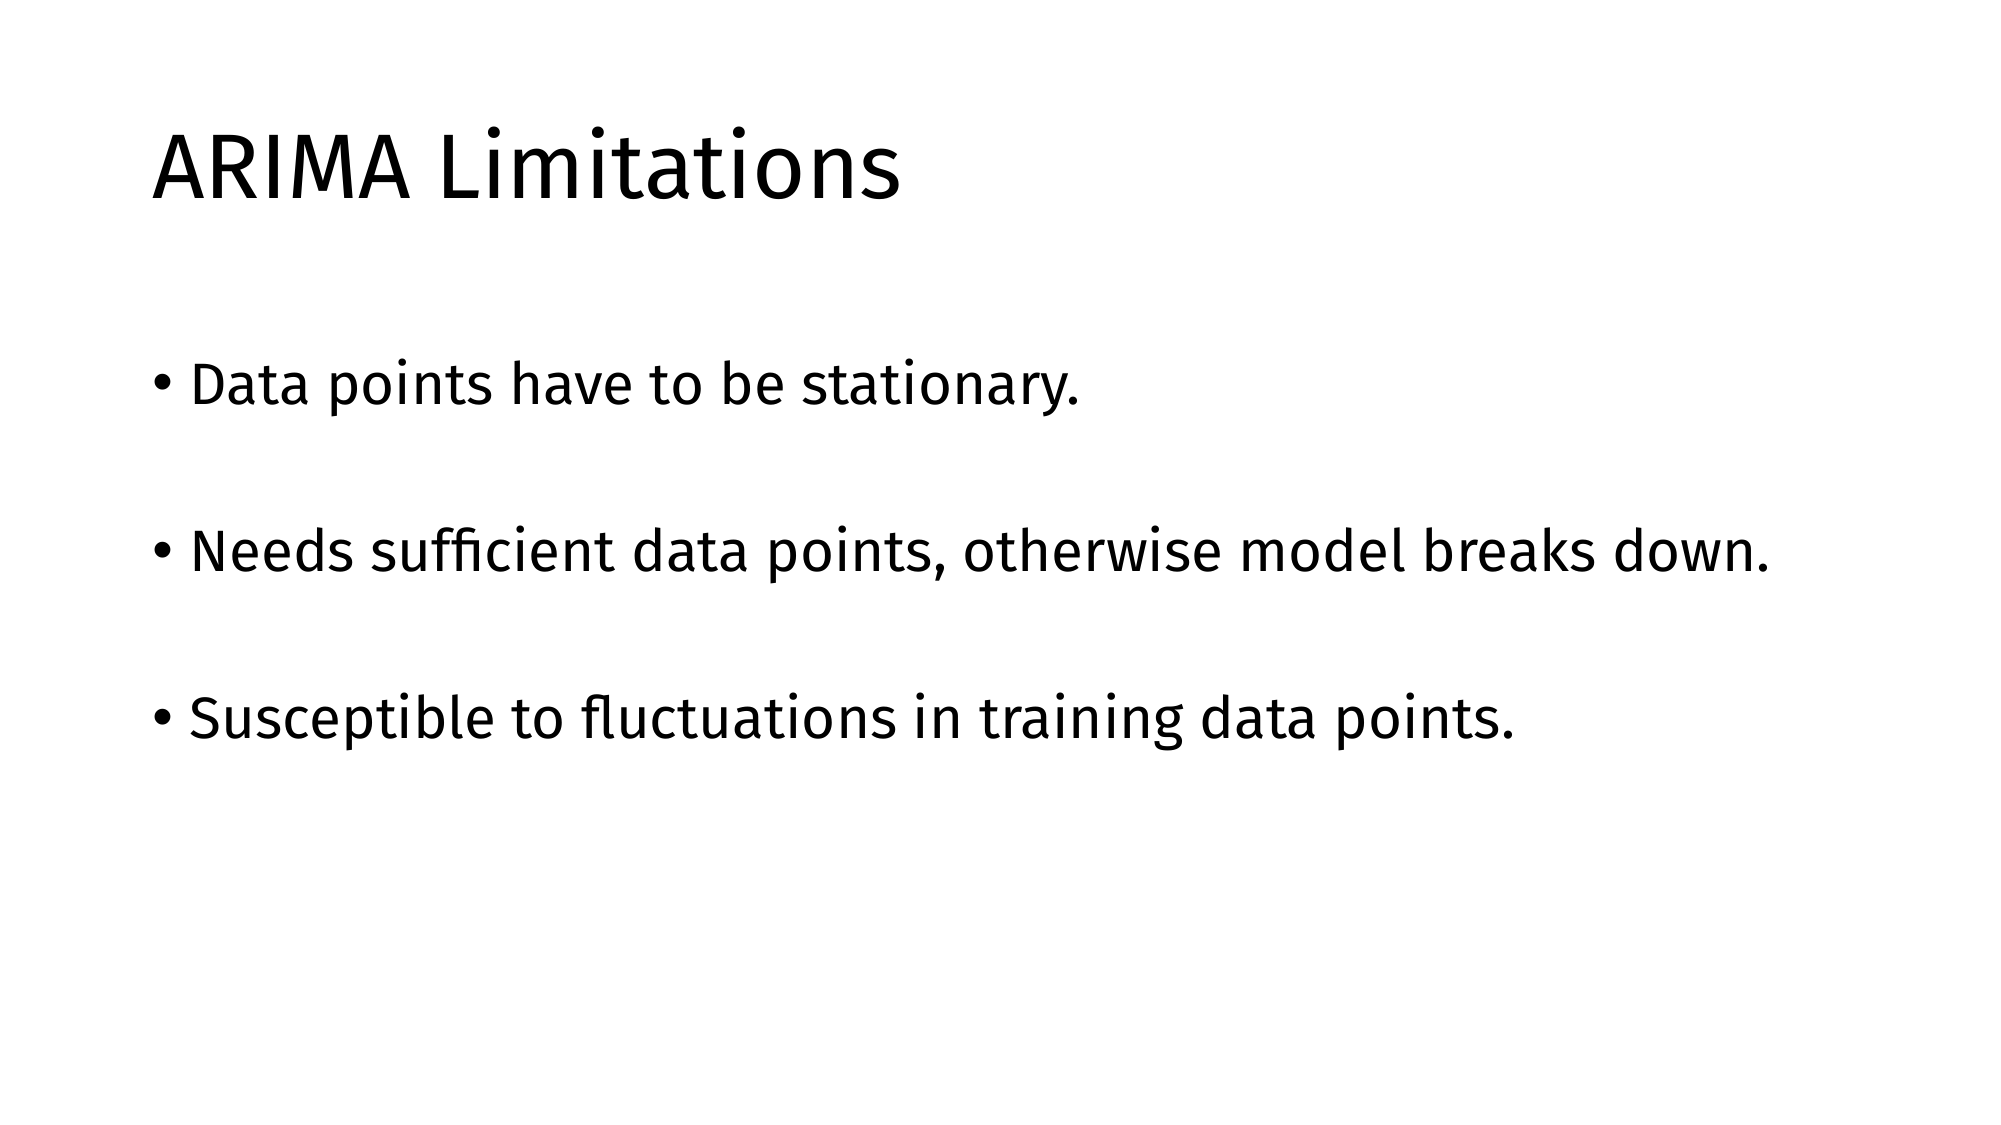

# ARIMA Limitations
Data points have to be stationary.

Needs sufficient data points, otherwise model breaks down.

Susceptible to fluctuations in training data points.